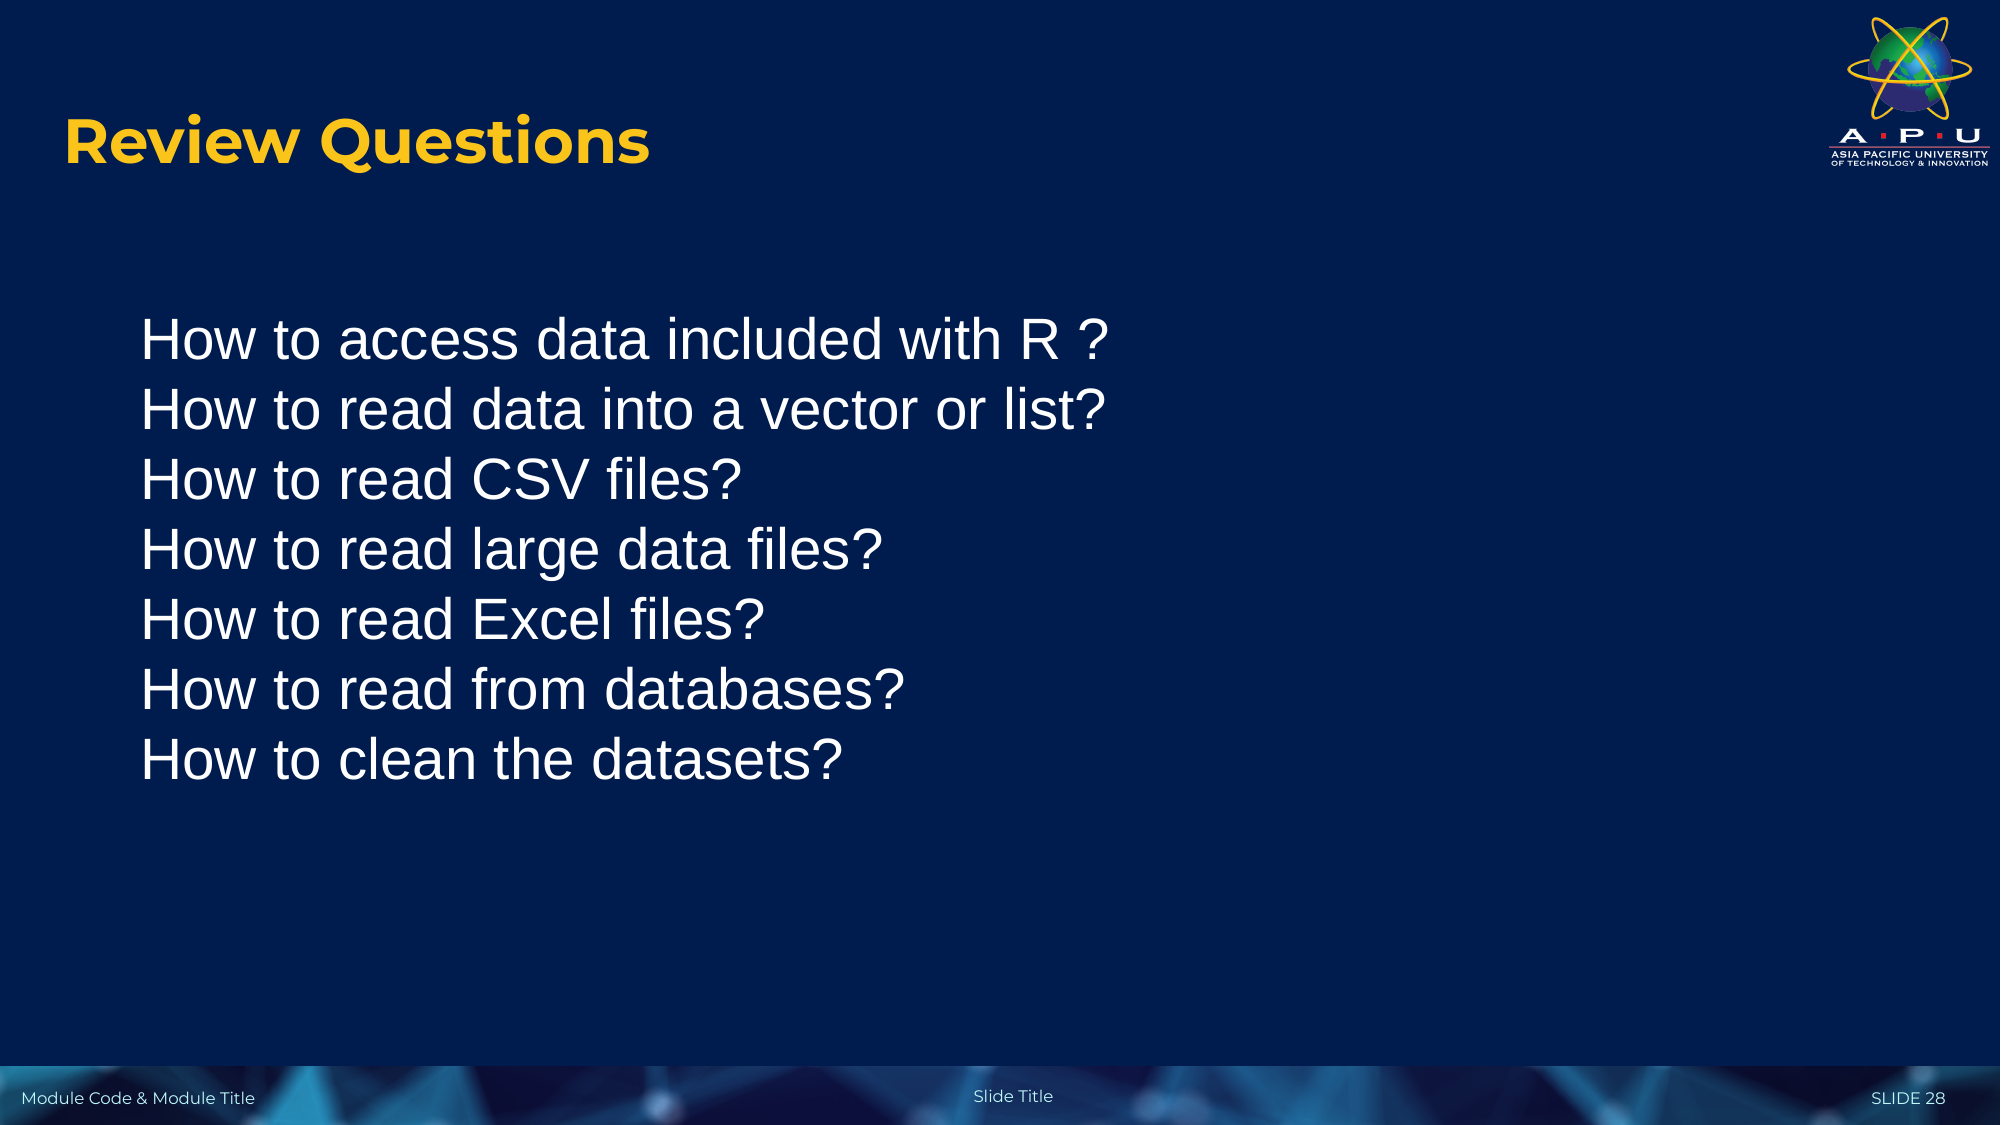

# Review Questions
How to access data included with R ?
How to read data into a vector or list?
How to read CSV files?
How to read large data files?
How to read Excel files?
How to read from databases?
How to clean the datasets?